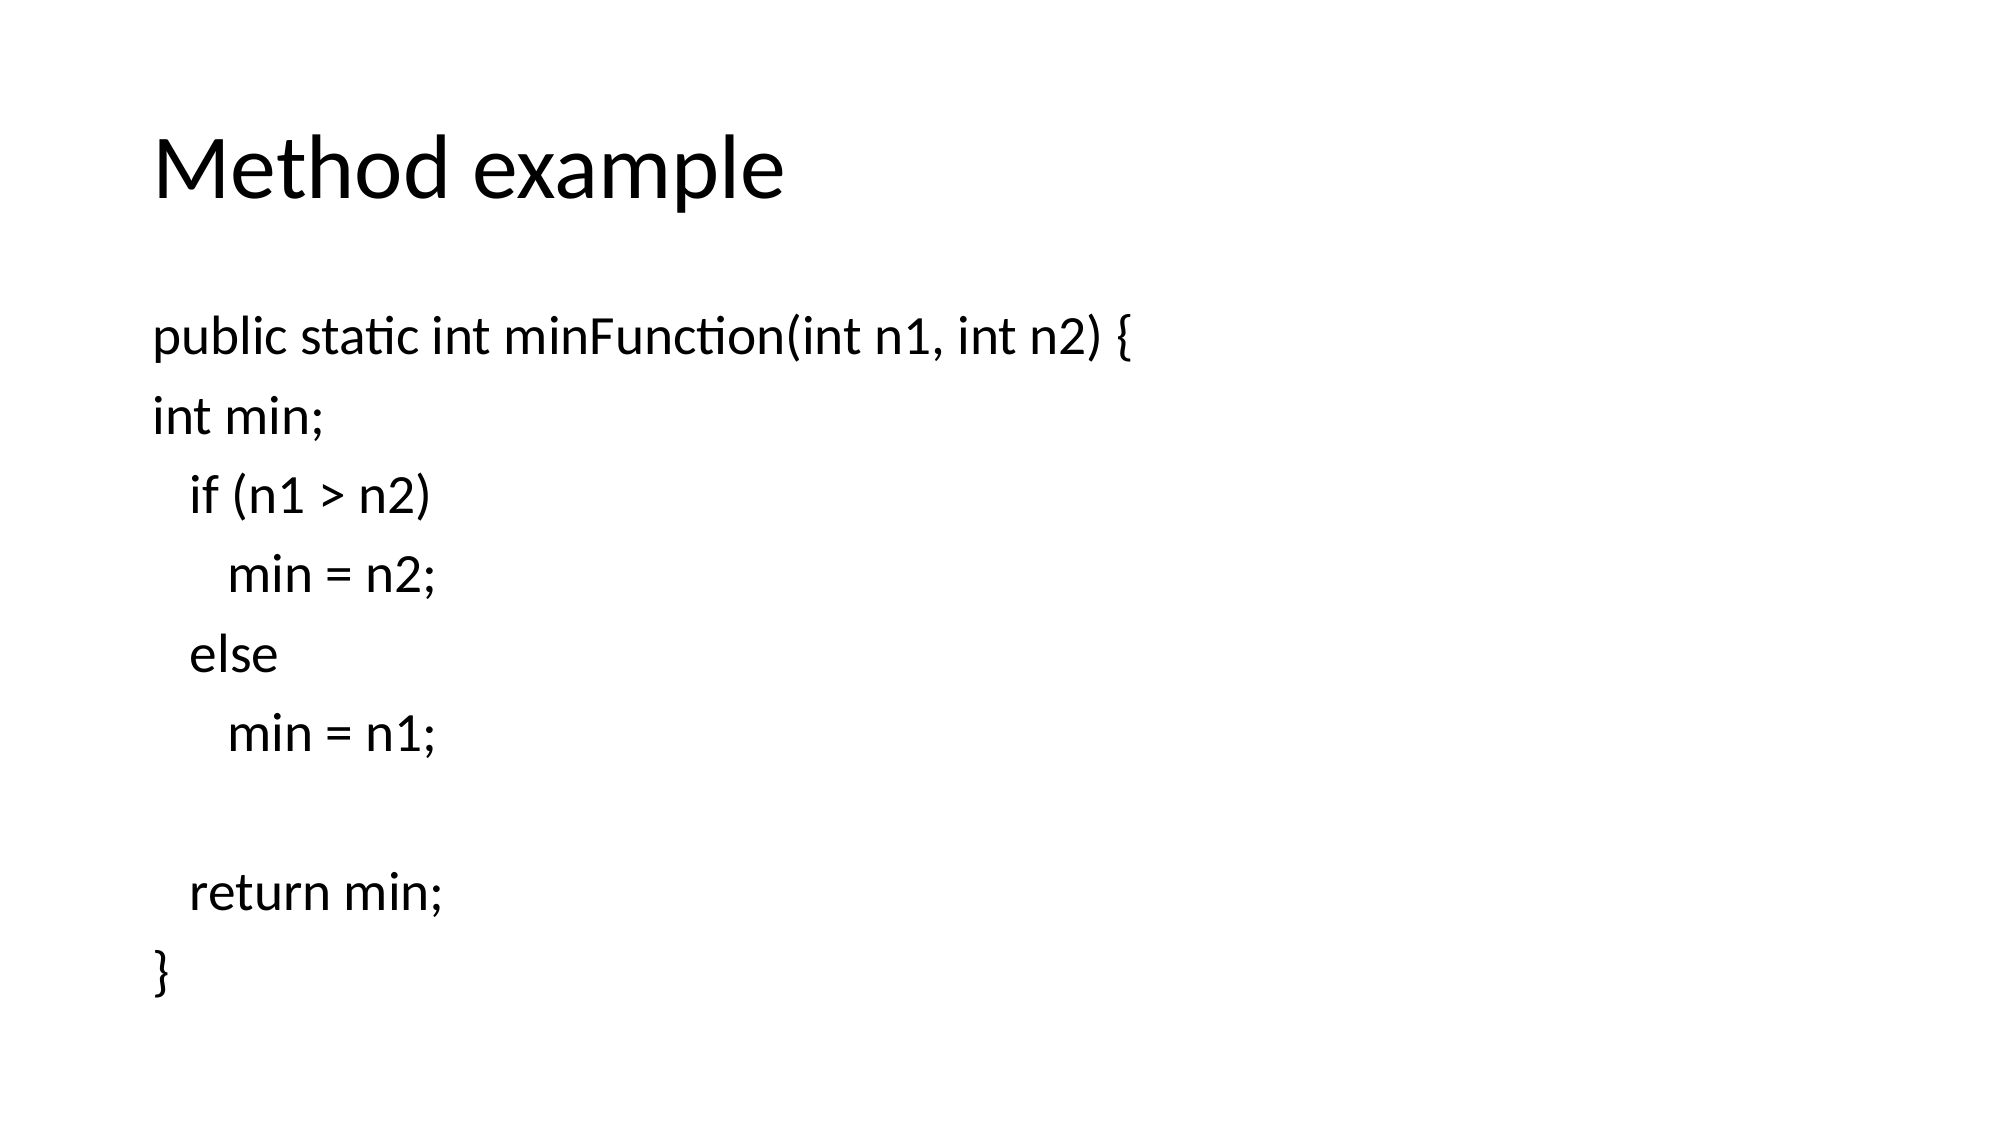

# Method example
public static int minFunction(int n1, int n2) {
int min;
   if (n1 > n2)
      min = n2;
   else
      min = n1;

   return min;
}